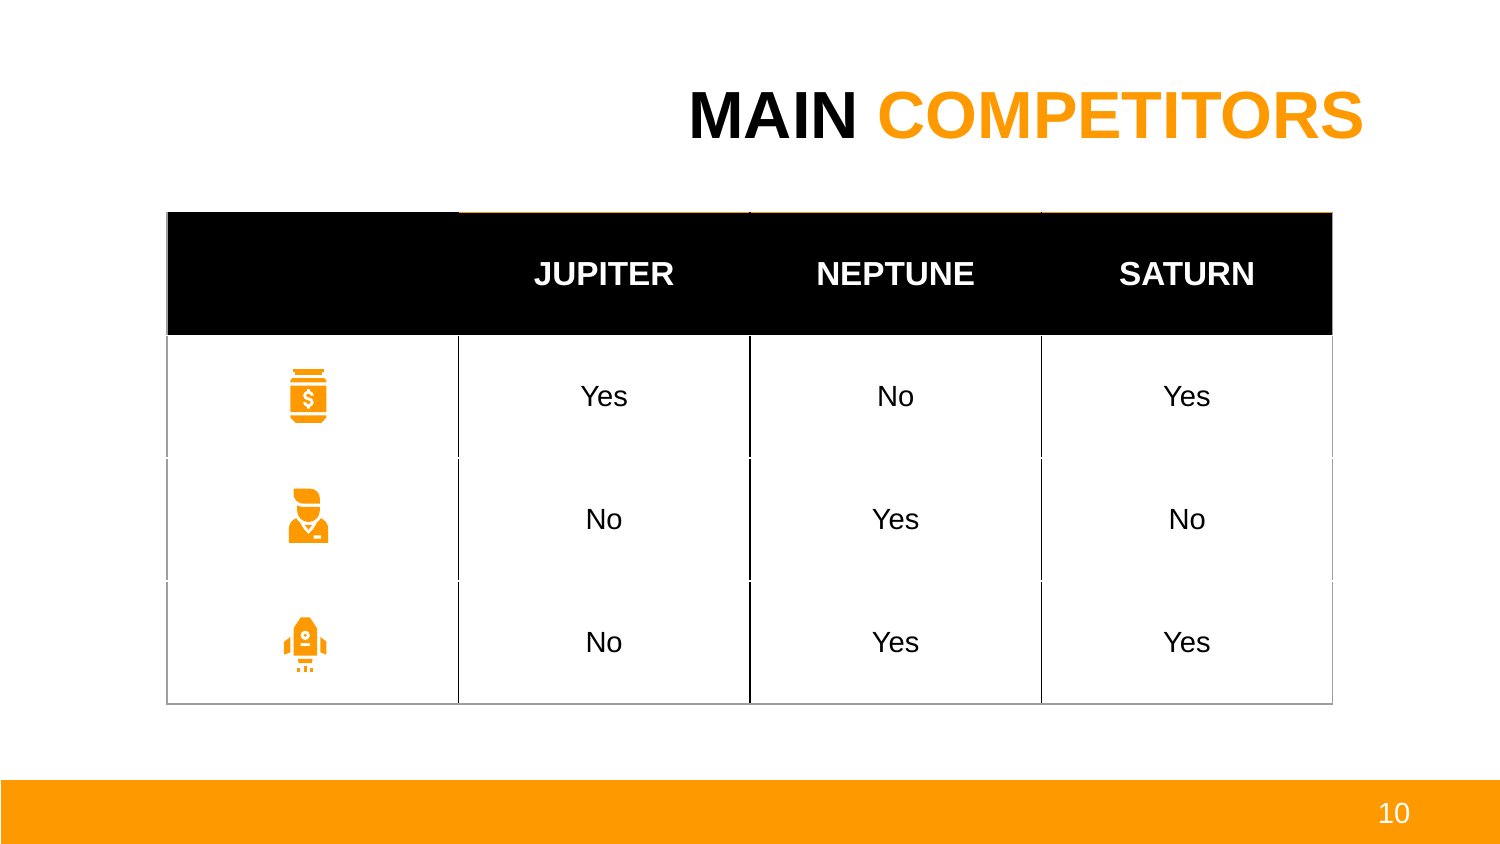

# MAIN COMPETITORS
|  | JUPITER | NEPTUNE | SATURN |
| --- | --- | --- | --- |
|  | Yes | No | Yes |
|  | No | Yes | No |
|  | No | Yes | Yes |